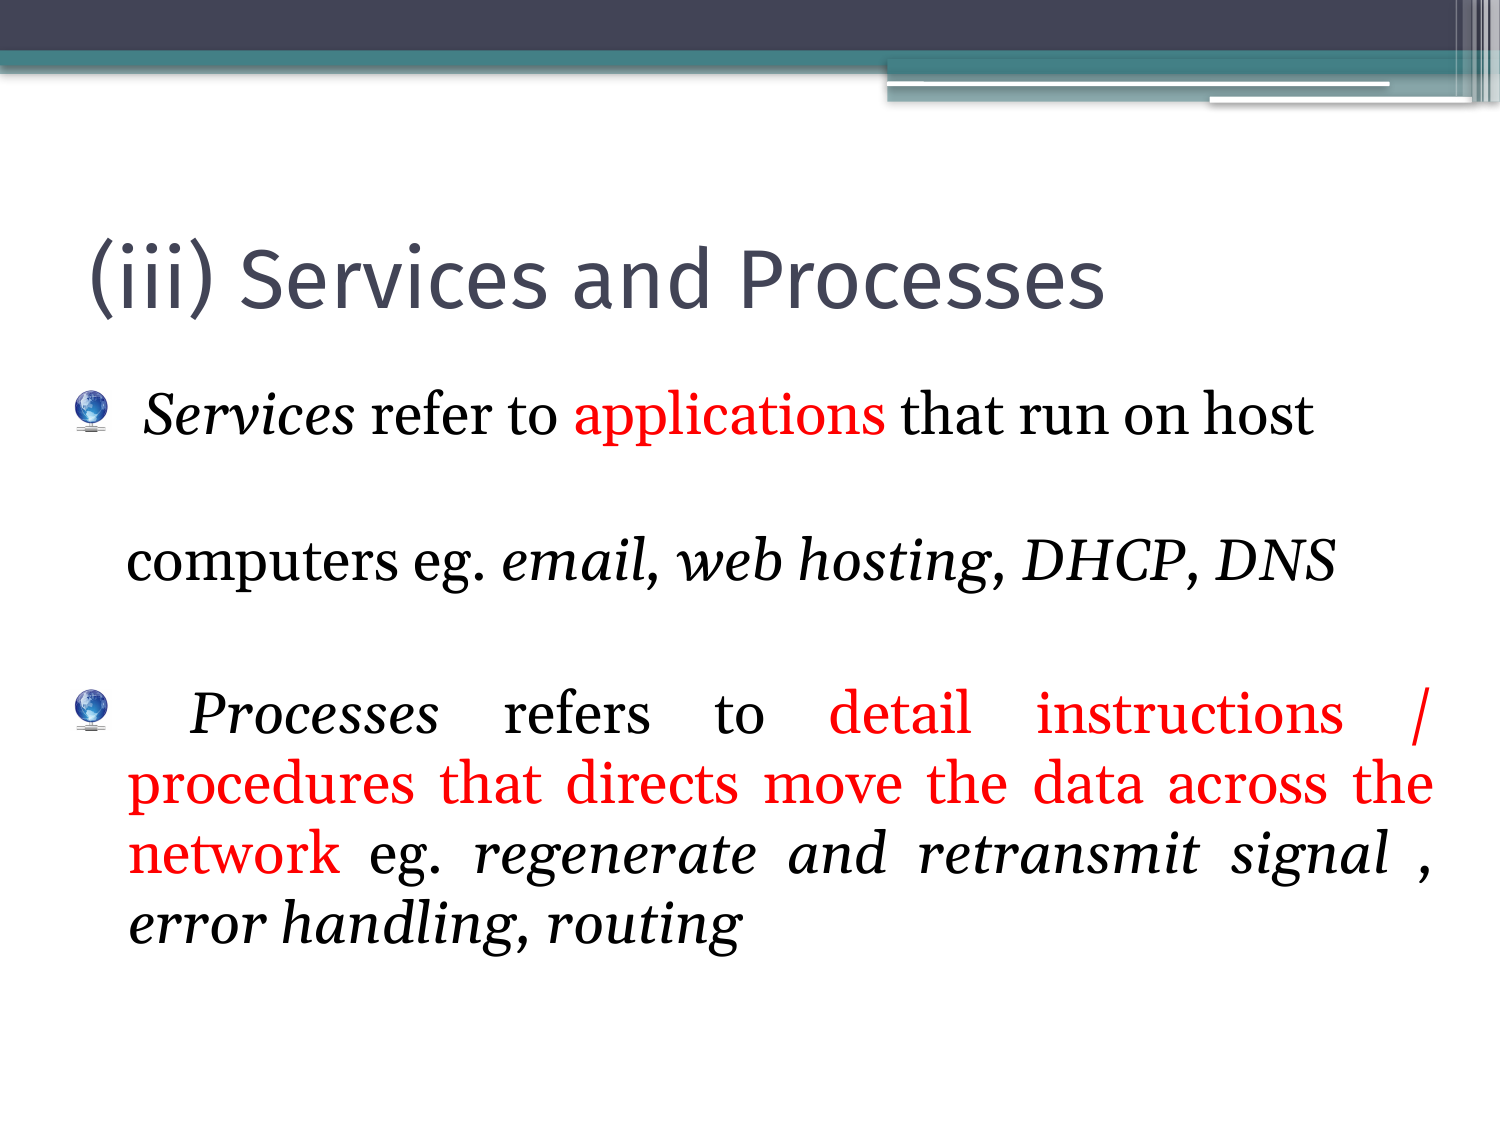

# (iii)	Services and Processes
 Services refer to applications that run on host
    computers eg. email, web hosting, DHCP, DNS

 Processes refers to detail instructions / procedures that directs move the data across the network eg. regenerate and retransmit signal , error handling, routing